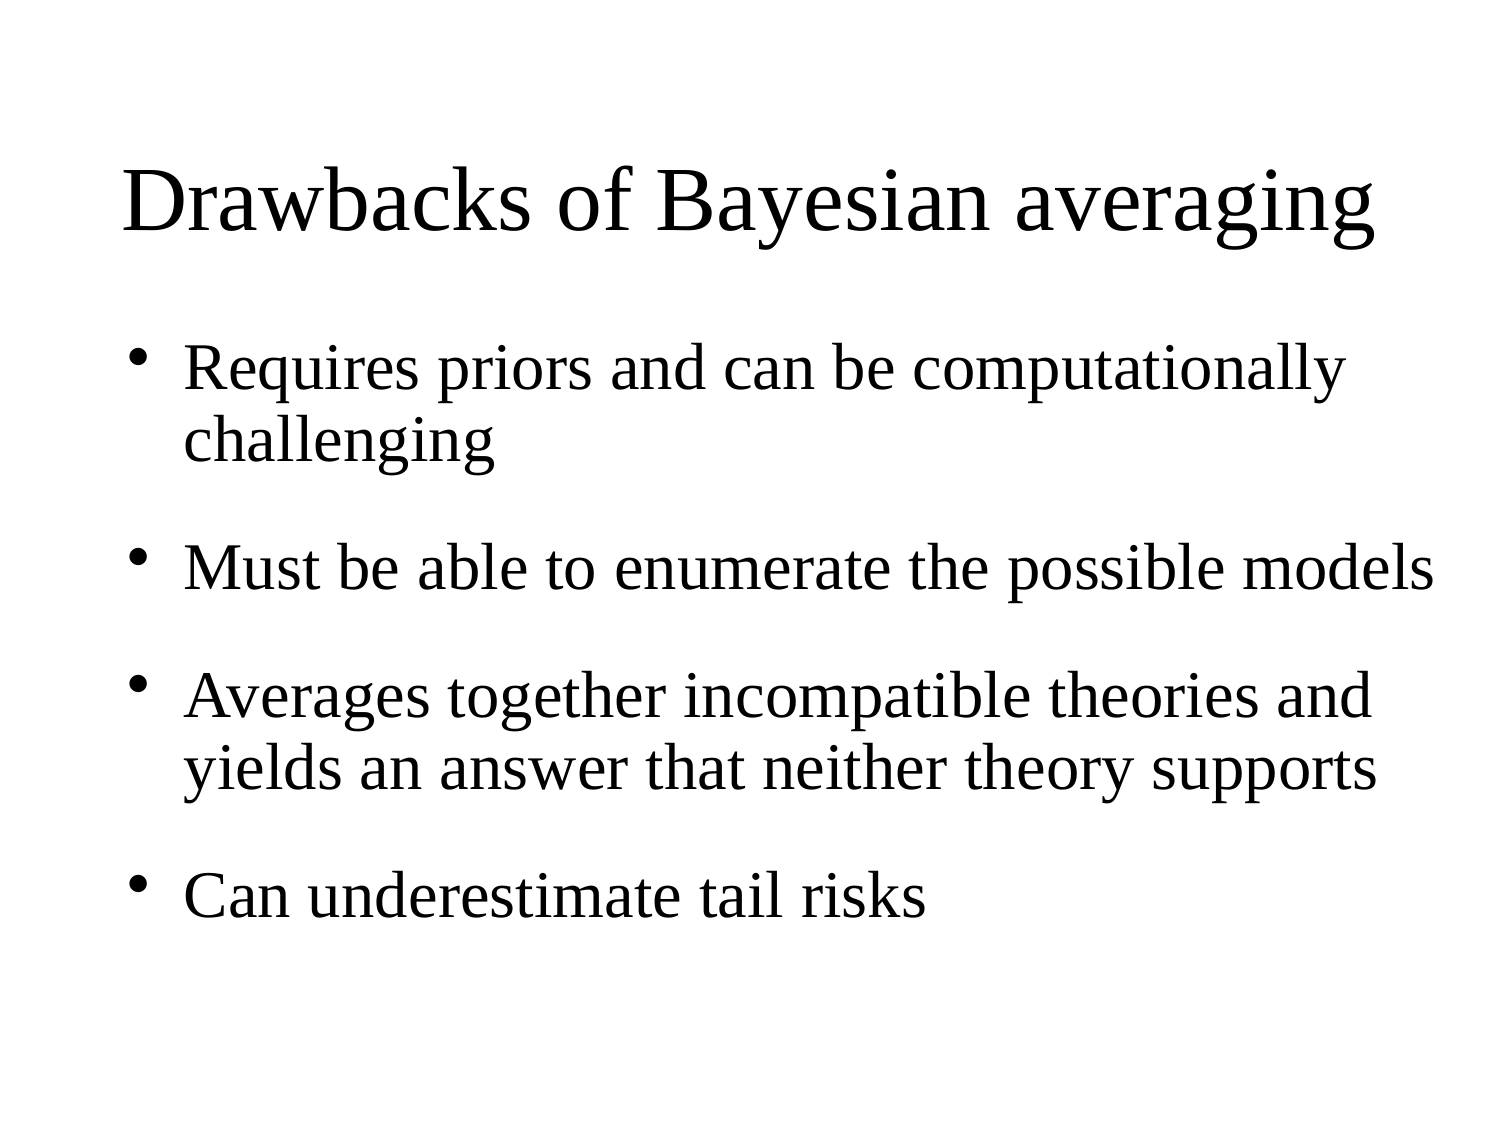

Drawbacks of Bayesian averaging
Requires priors and can be computationally challenging

Must be able to enumerate the possible models

Averages together incompatible theories and yields an answer that neither theory supports

Can underestimate tail risks